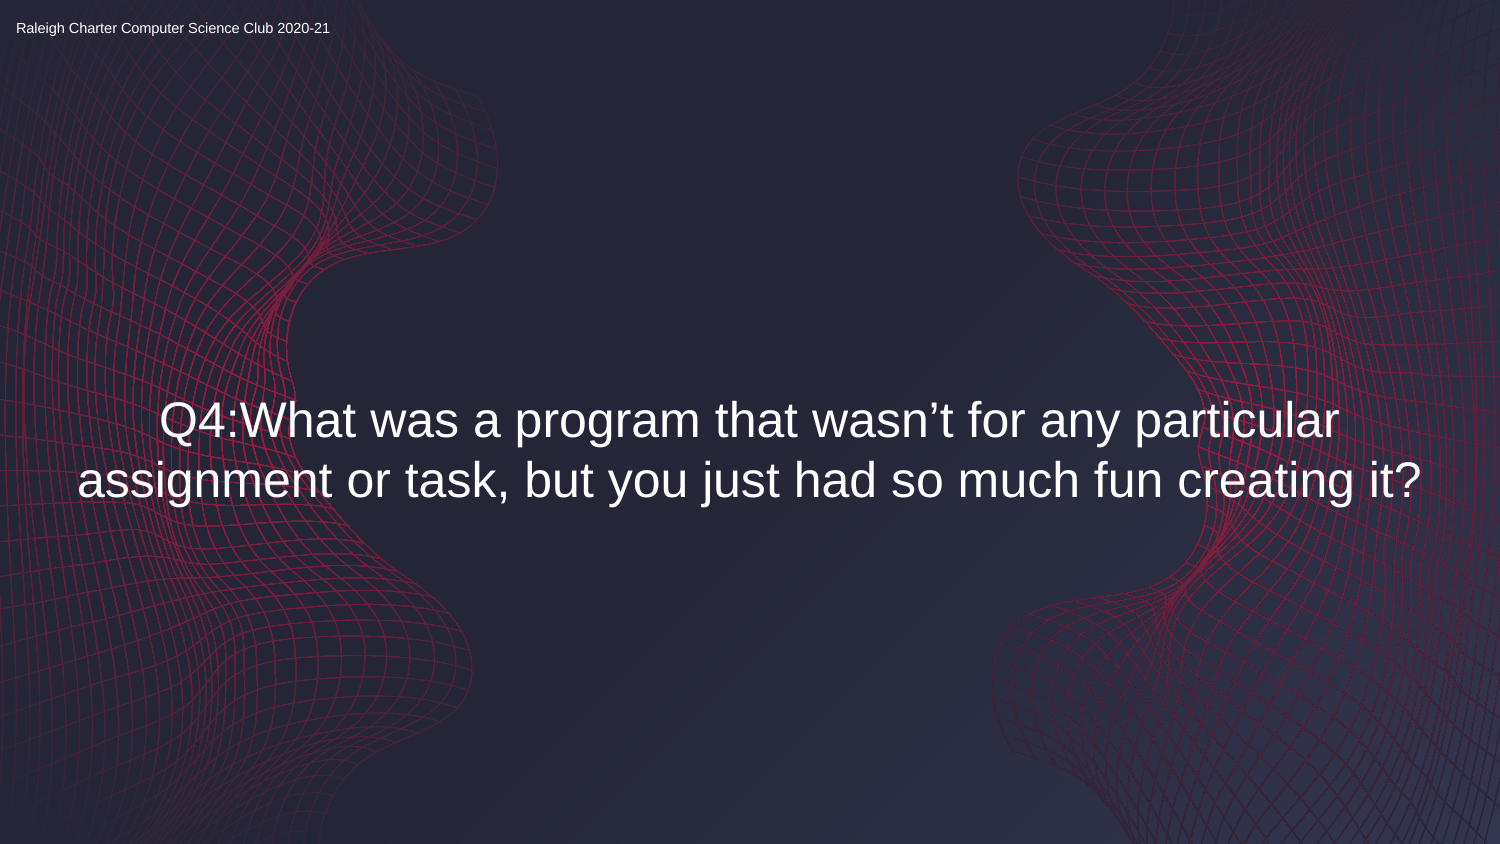

# Q4:What was a program that wasn’t for any particular assignment or task, but you just had so much fun creating it?